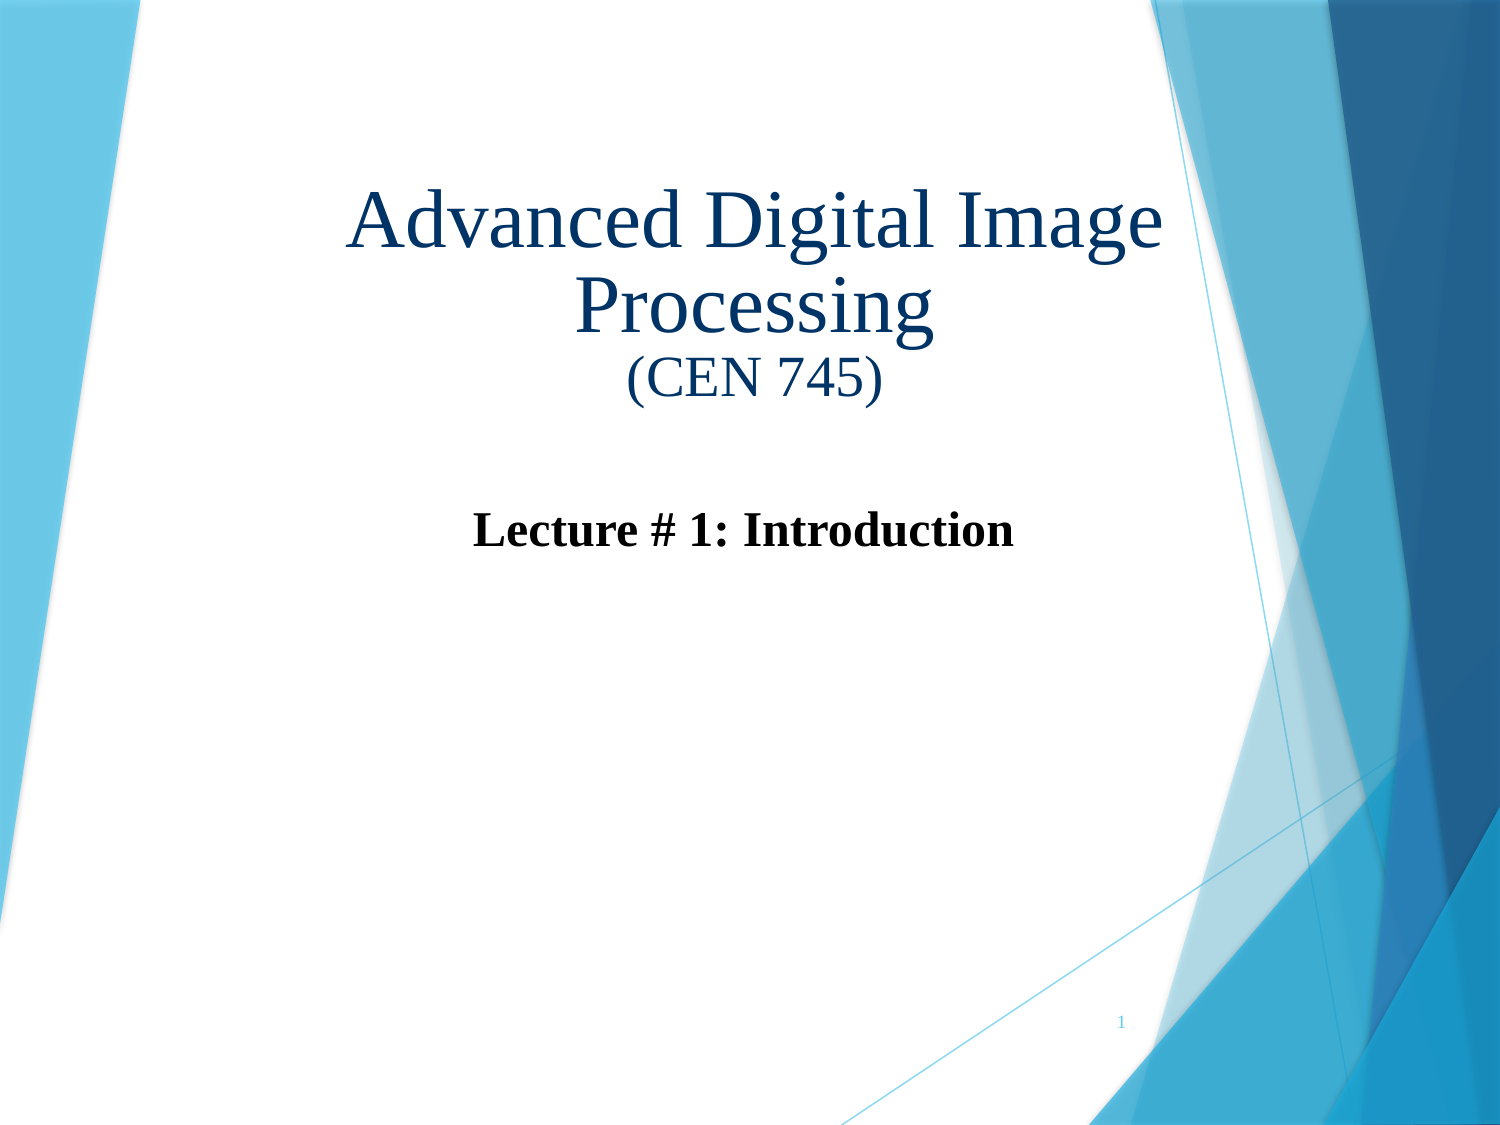

Advanced Digital Image Processing
(CEN 745)
Lecture # 1: Introduction

1